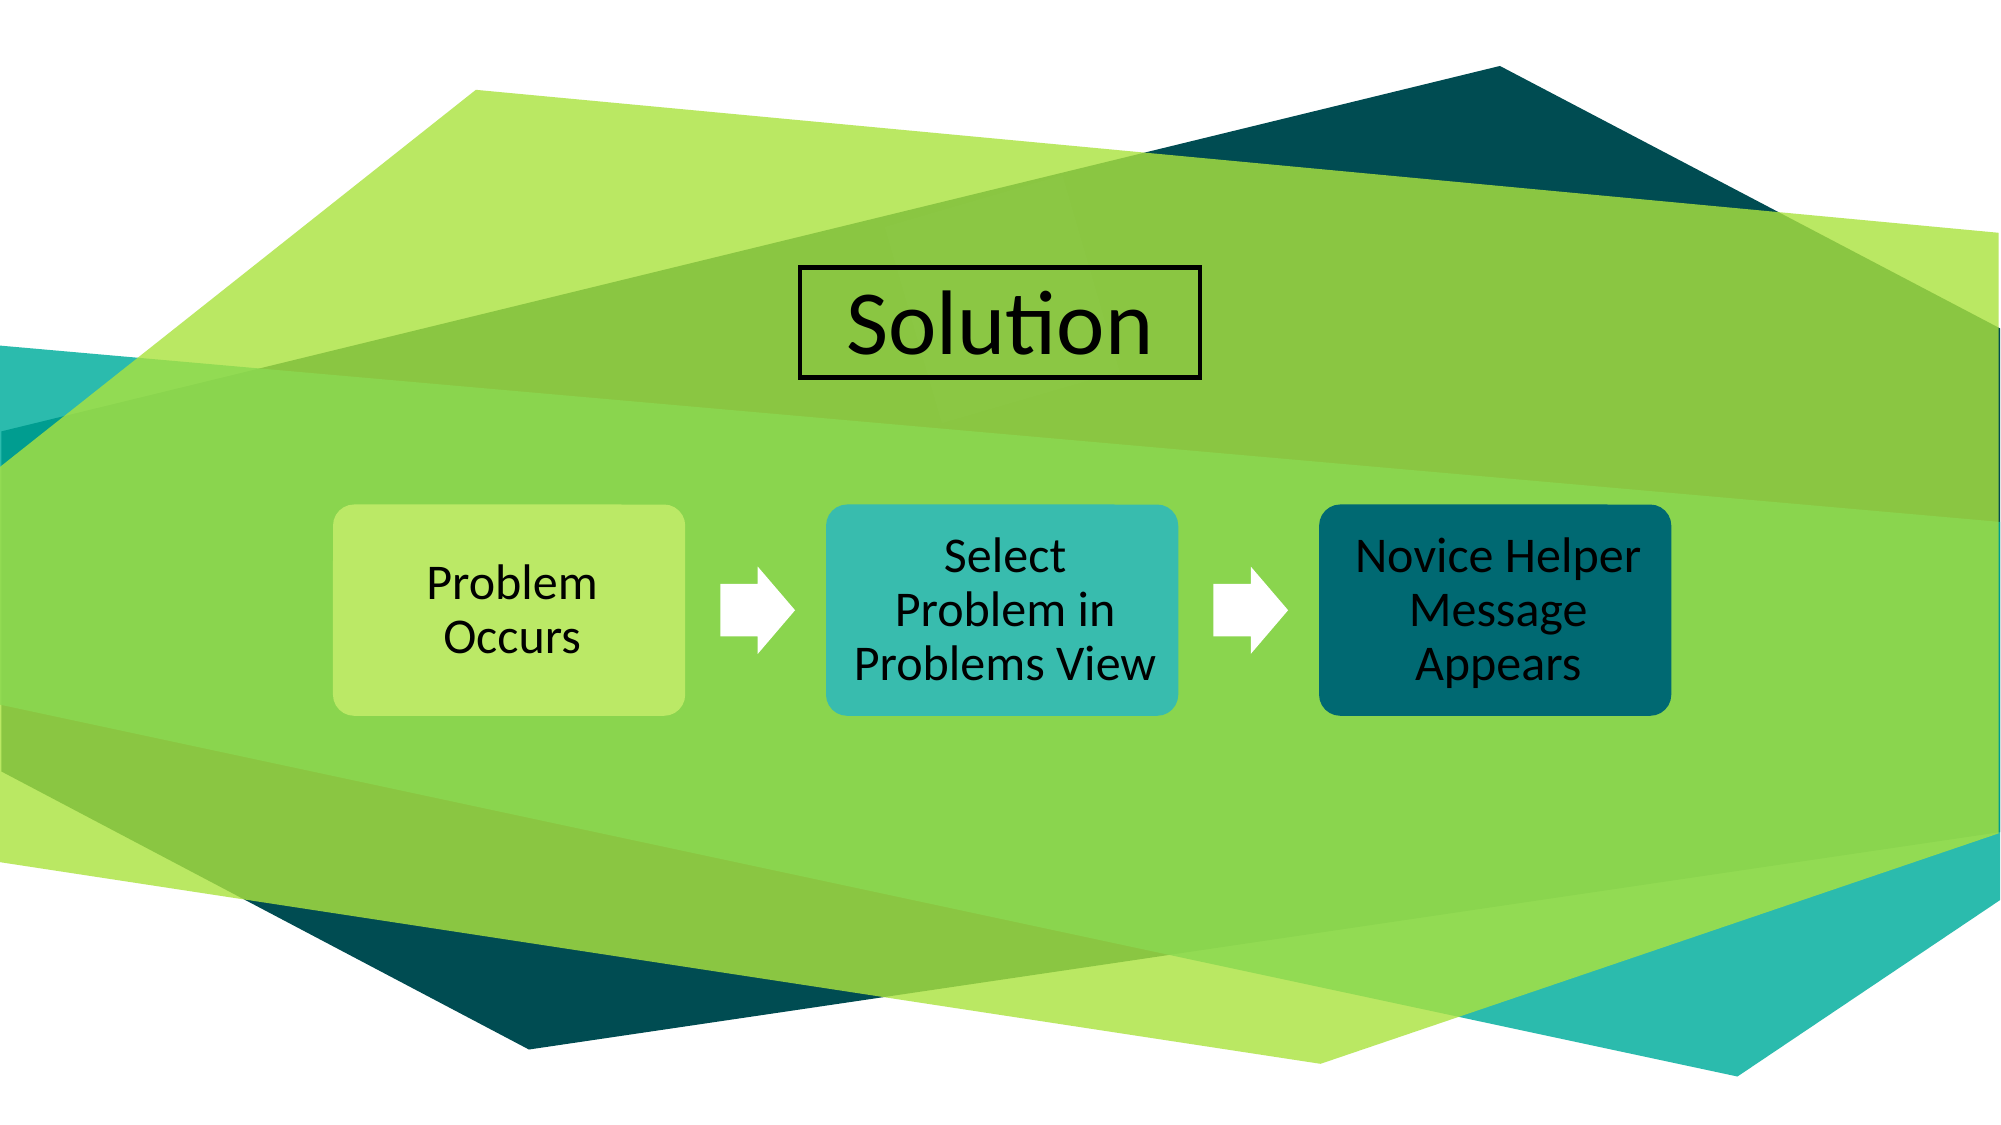

Solution
Problem Occurs

Select Problem in Problems View

Novice Helper Message Appears